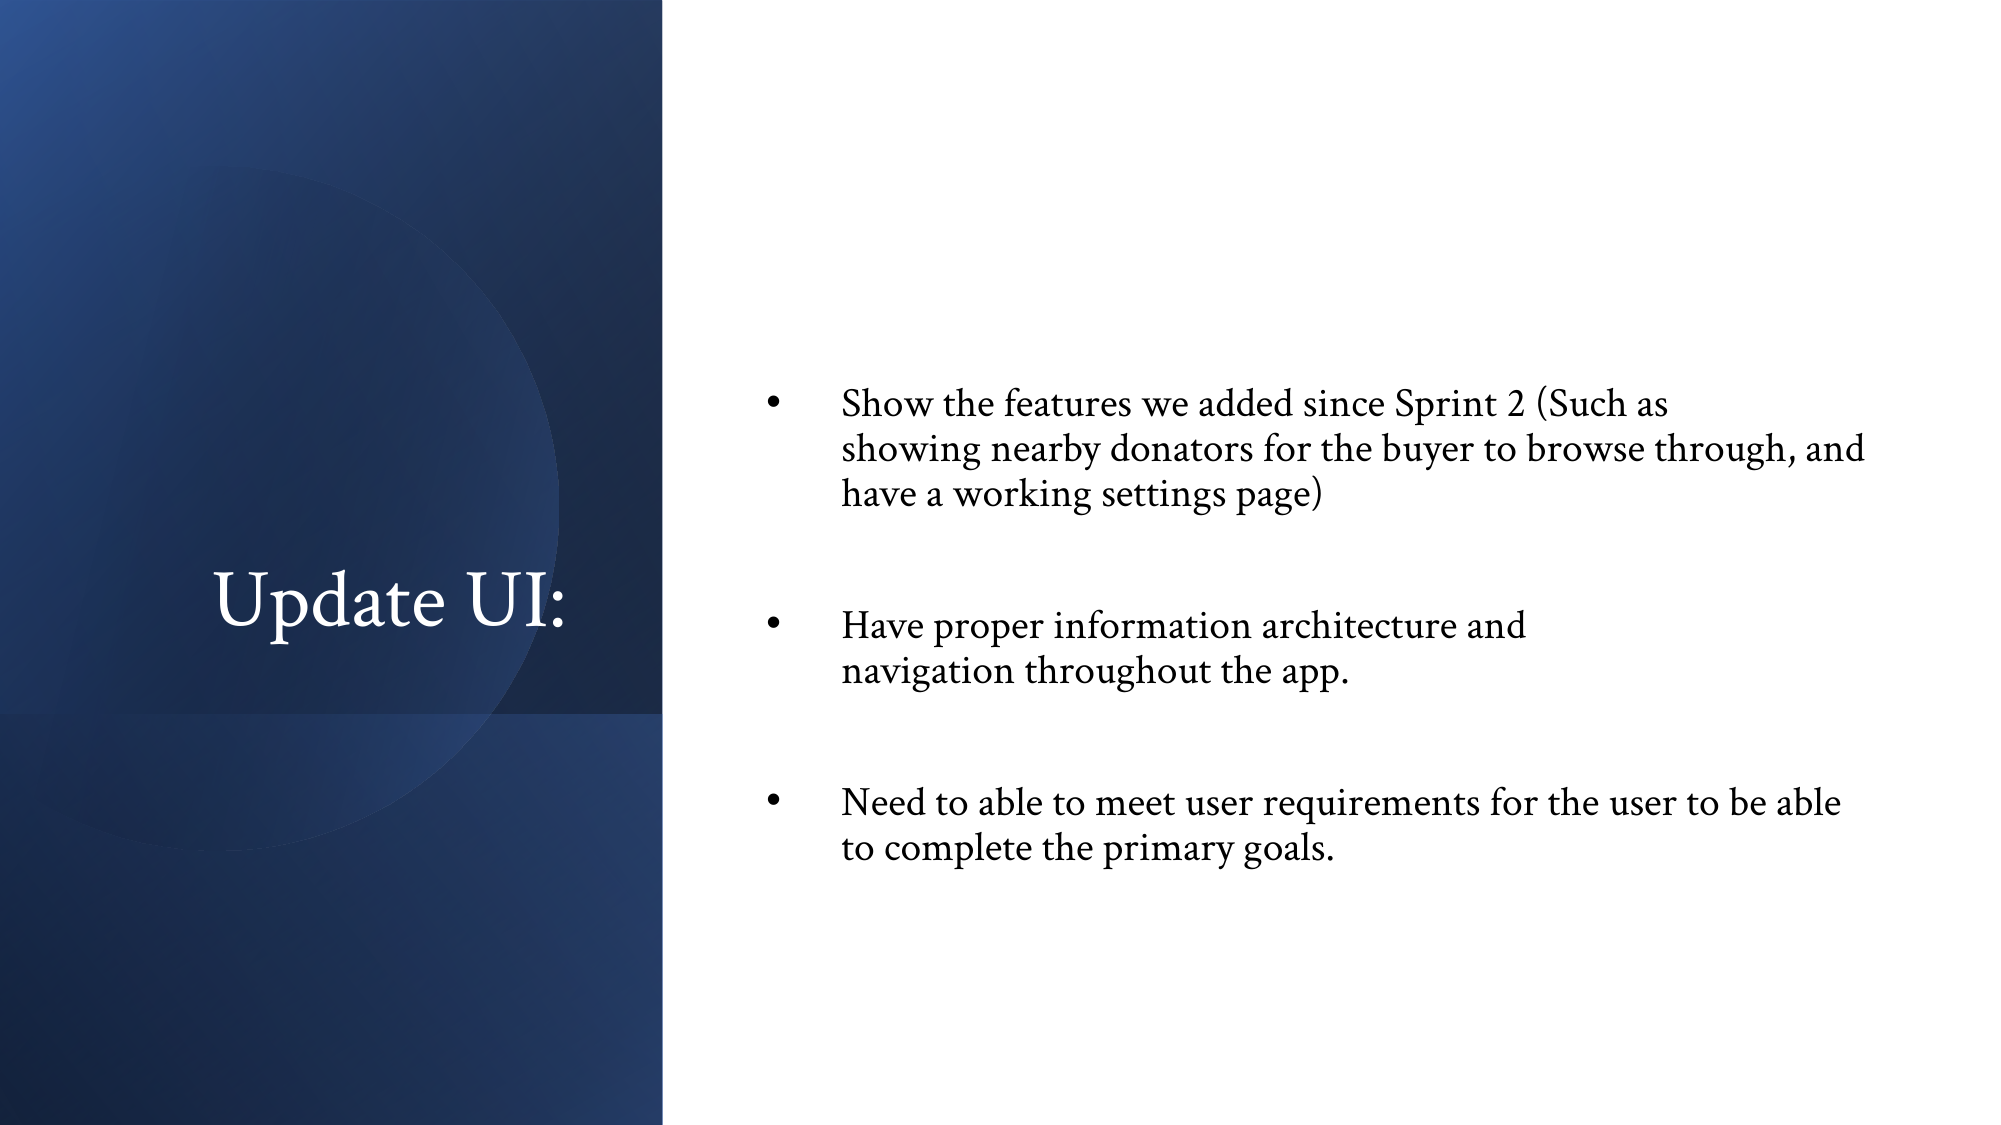

# Update UI:

Show the features we added since Sprint 2 (Such as showing nearby donators for the buyer to browse through, and have a working settings page)

Have proper information architecture and navigation throughout the app.

Need to able to meet user requirements for the user to be able to complete the primary goals.